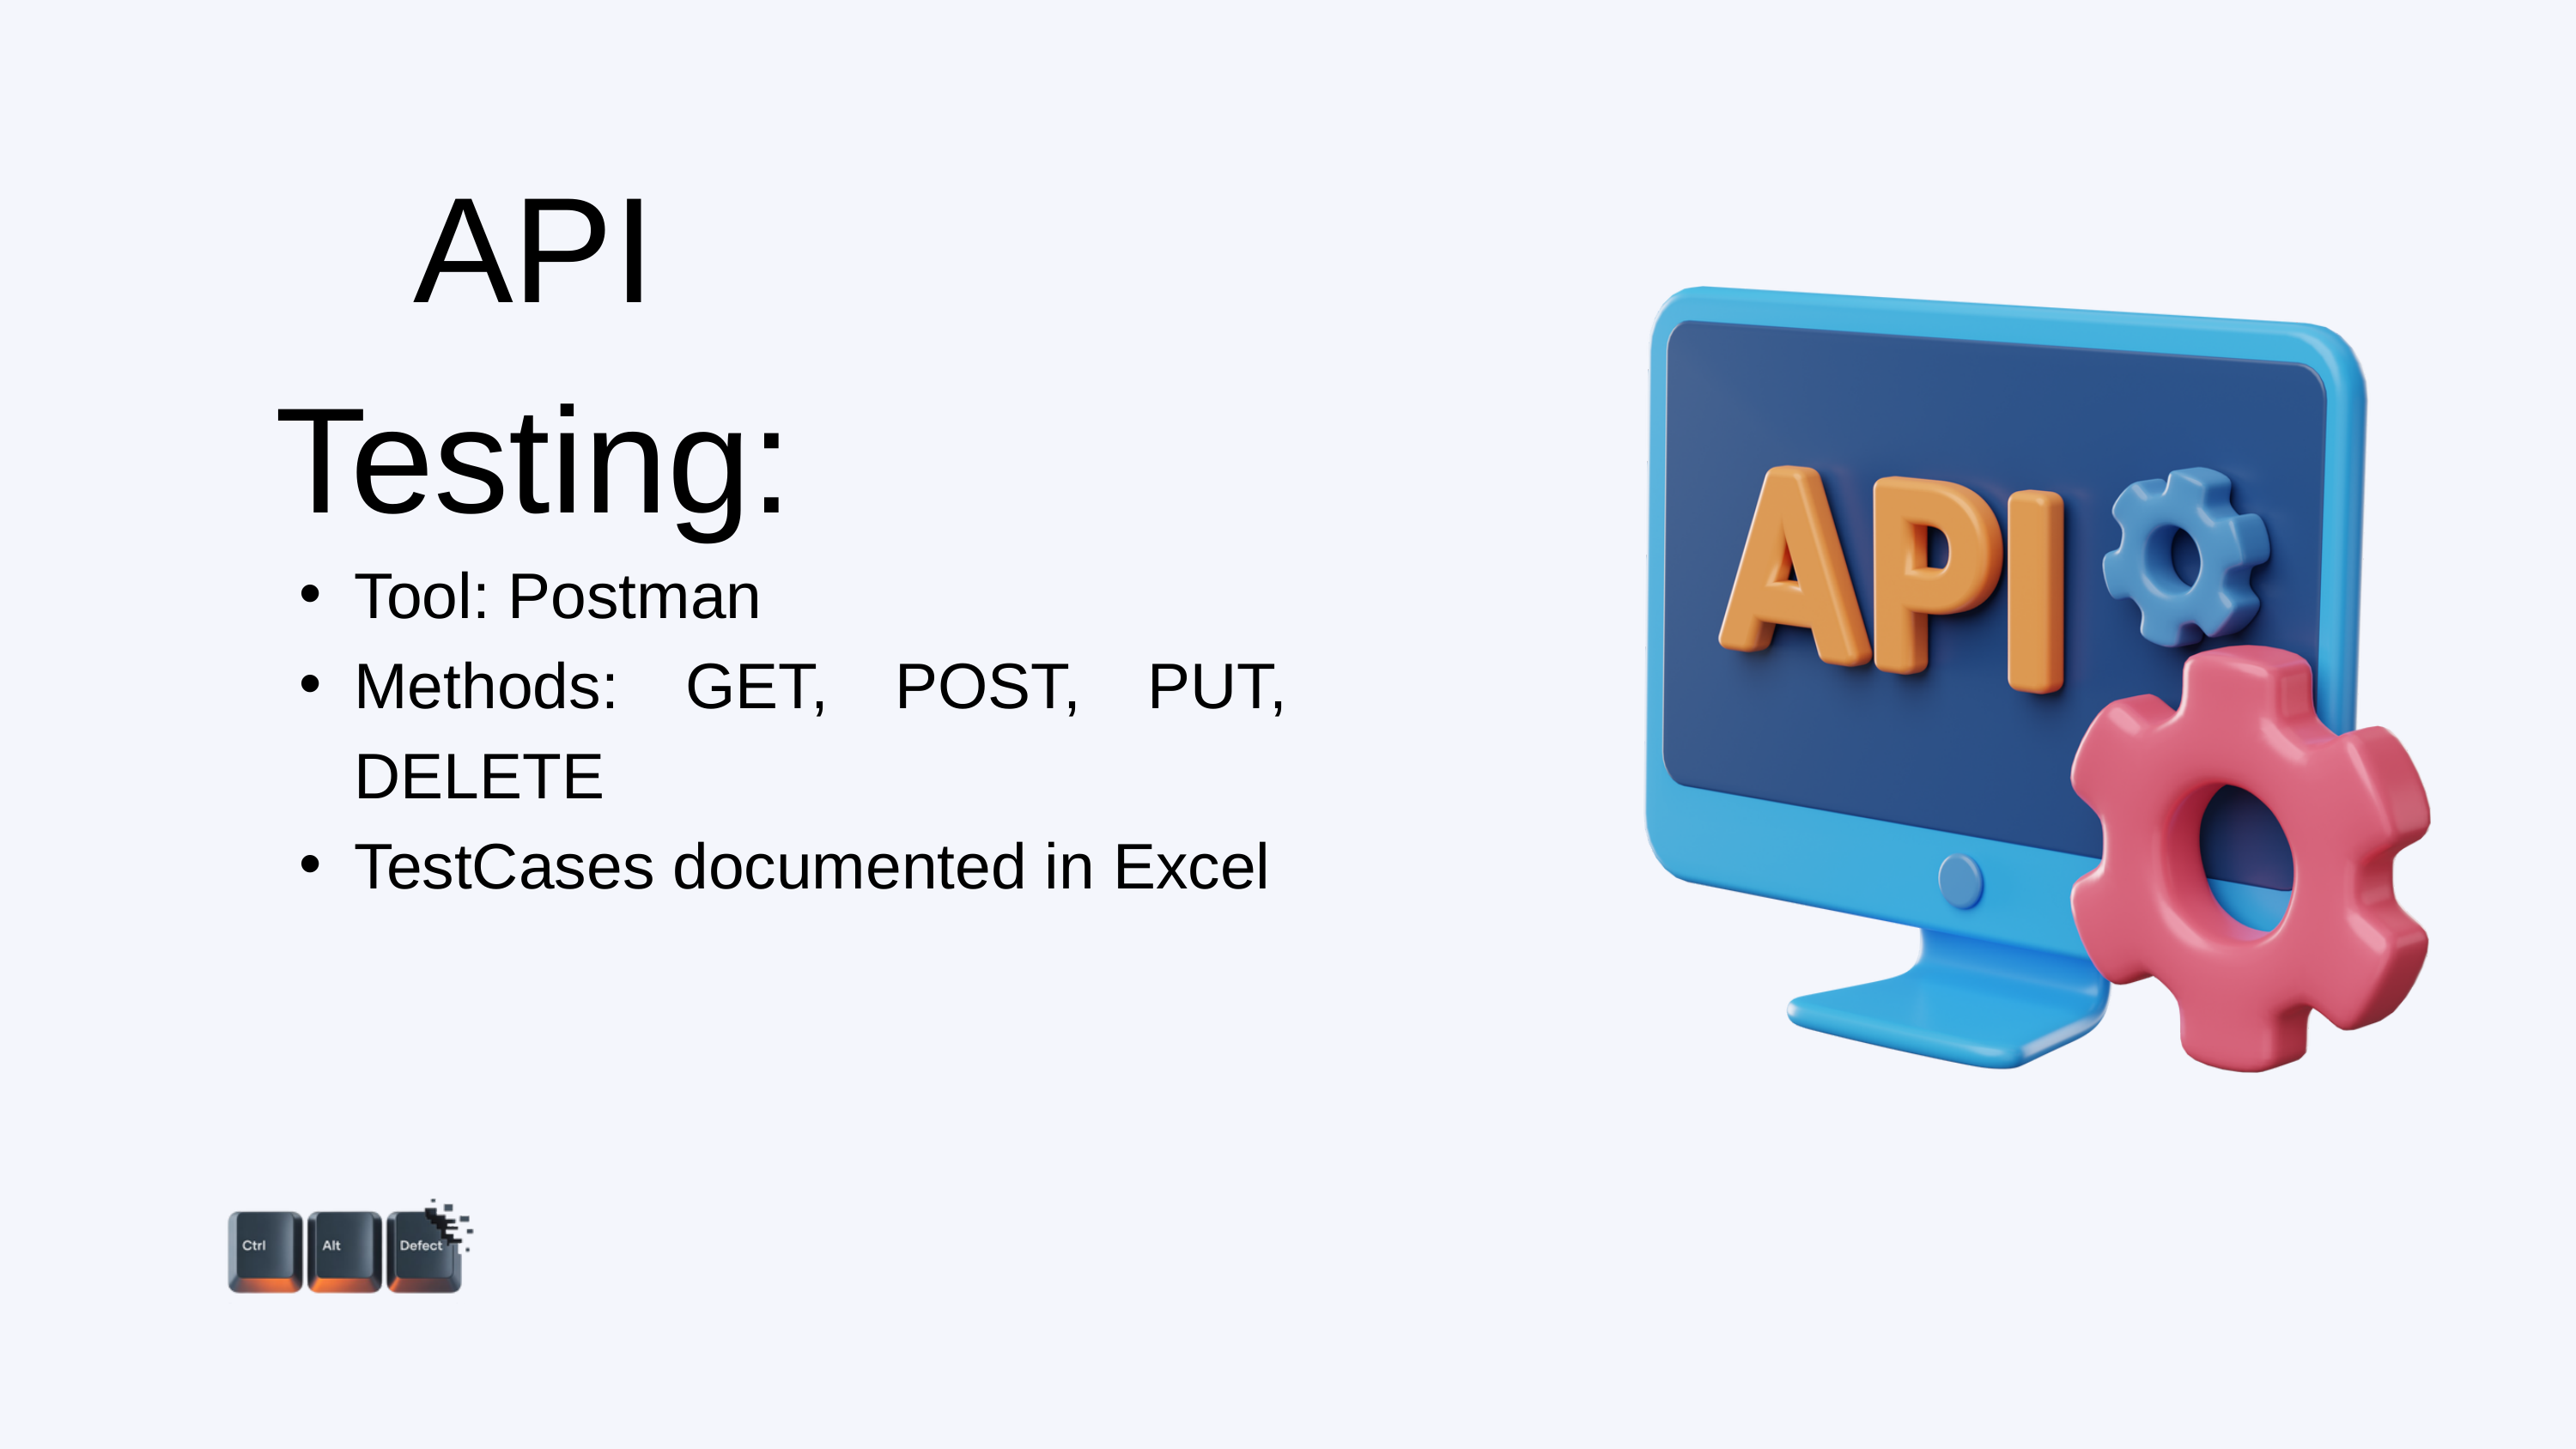

API Testing:

Tool: Postman
Methods: GET, POST, PUT, DELETE
TestCases documented in Excel